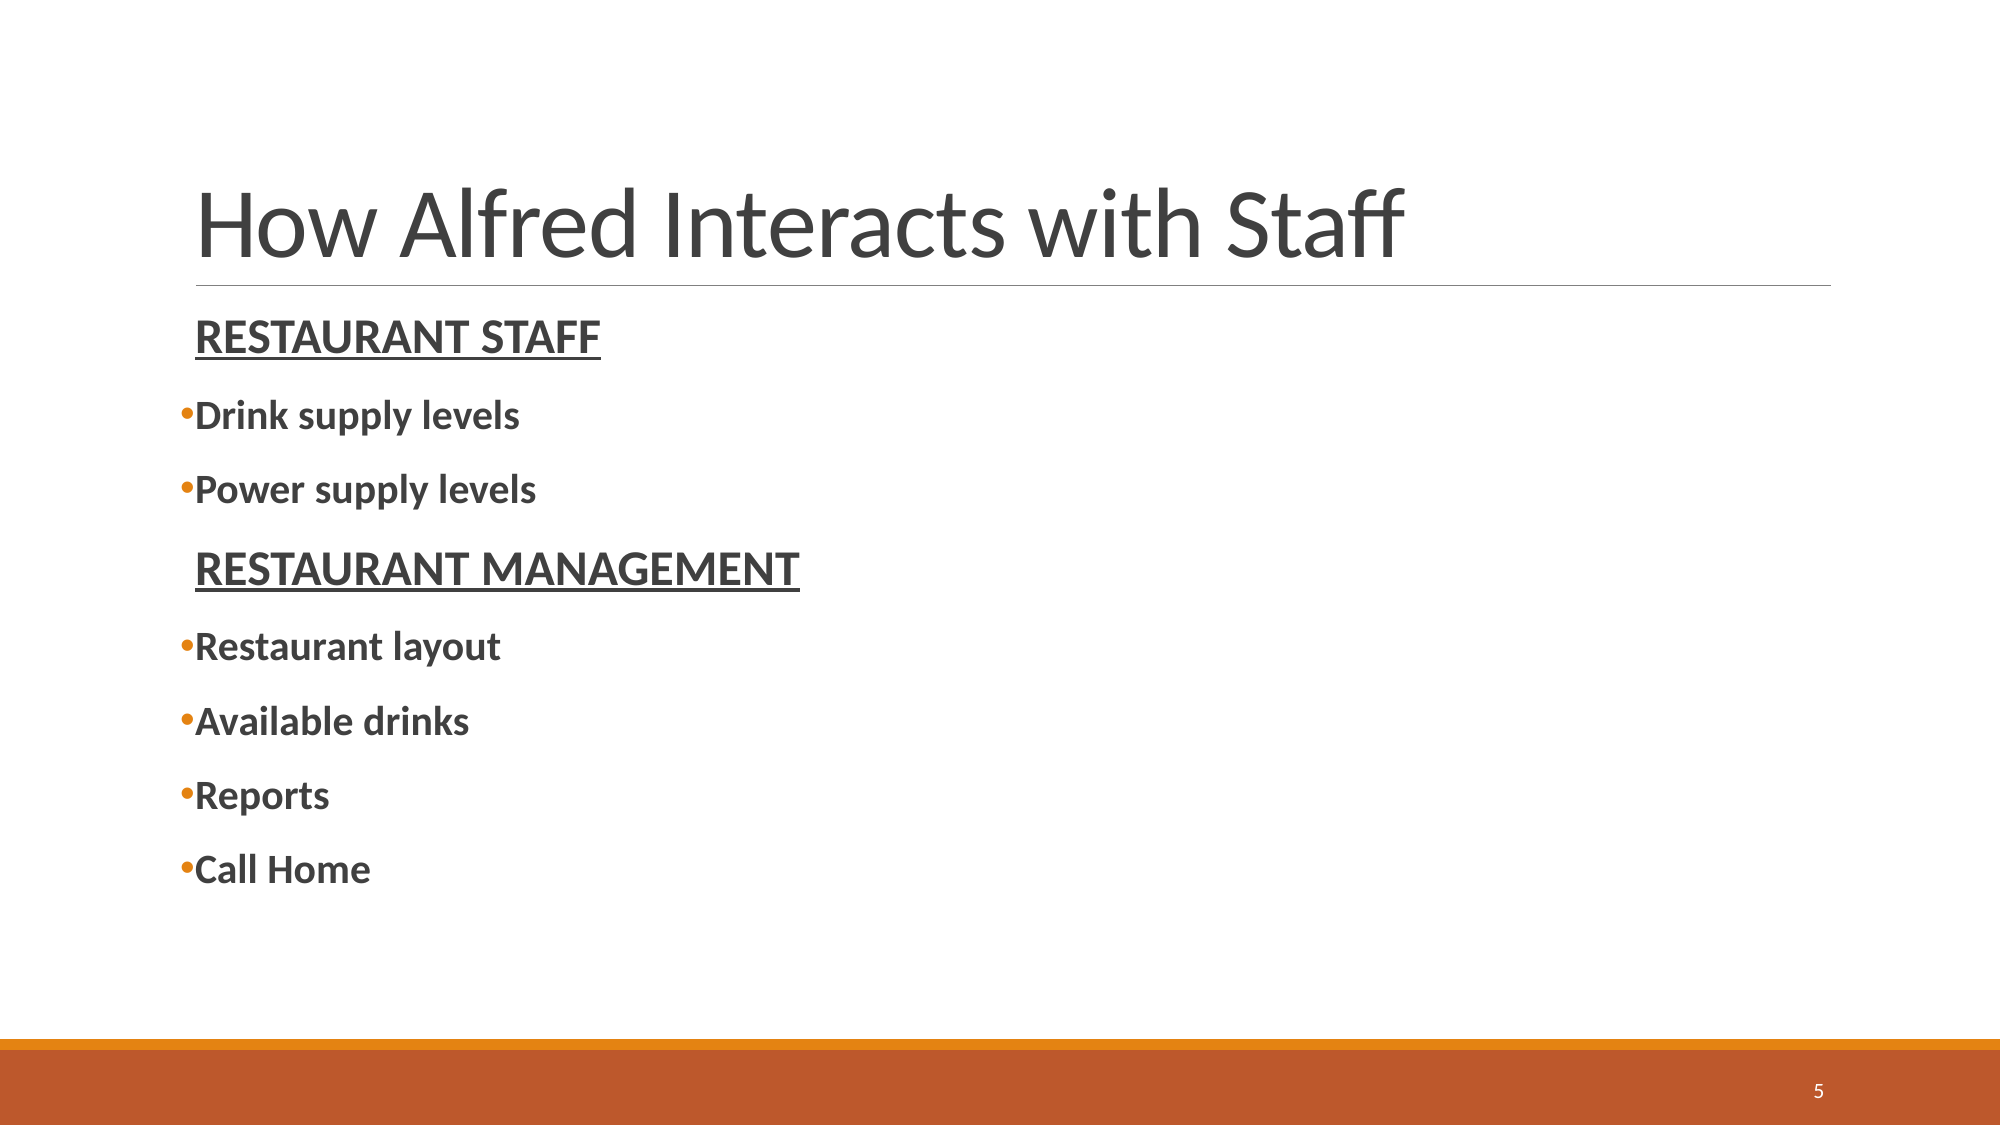

# How Alfred Interacts with Staff
RESTAURANT STAFF
Drink supply levels
Power supply levels
RESTAURANT MANAGEMENT
Restaurant layout
Available drinks
Reports
Call Home
5